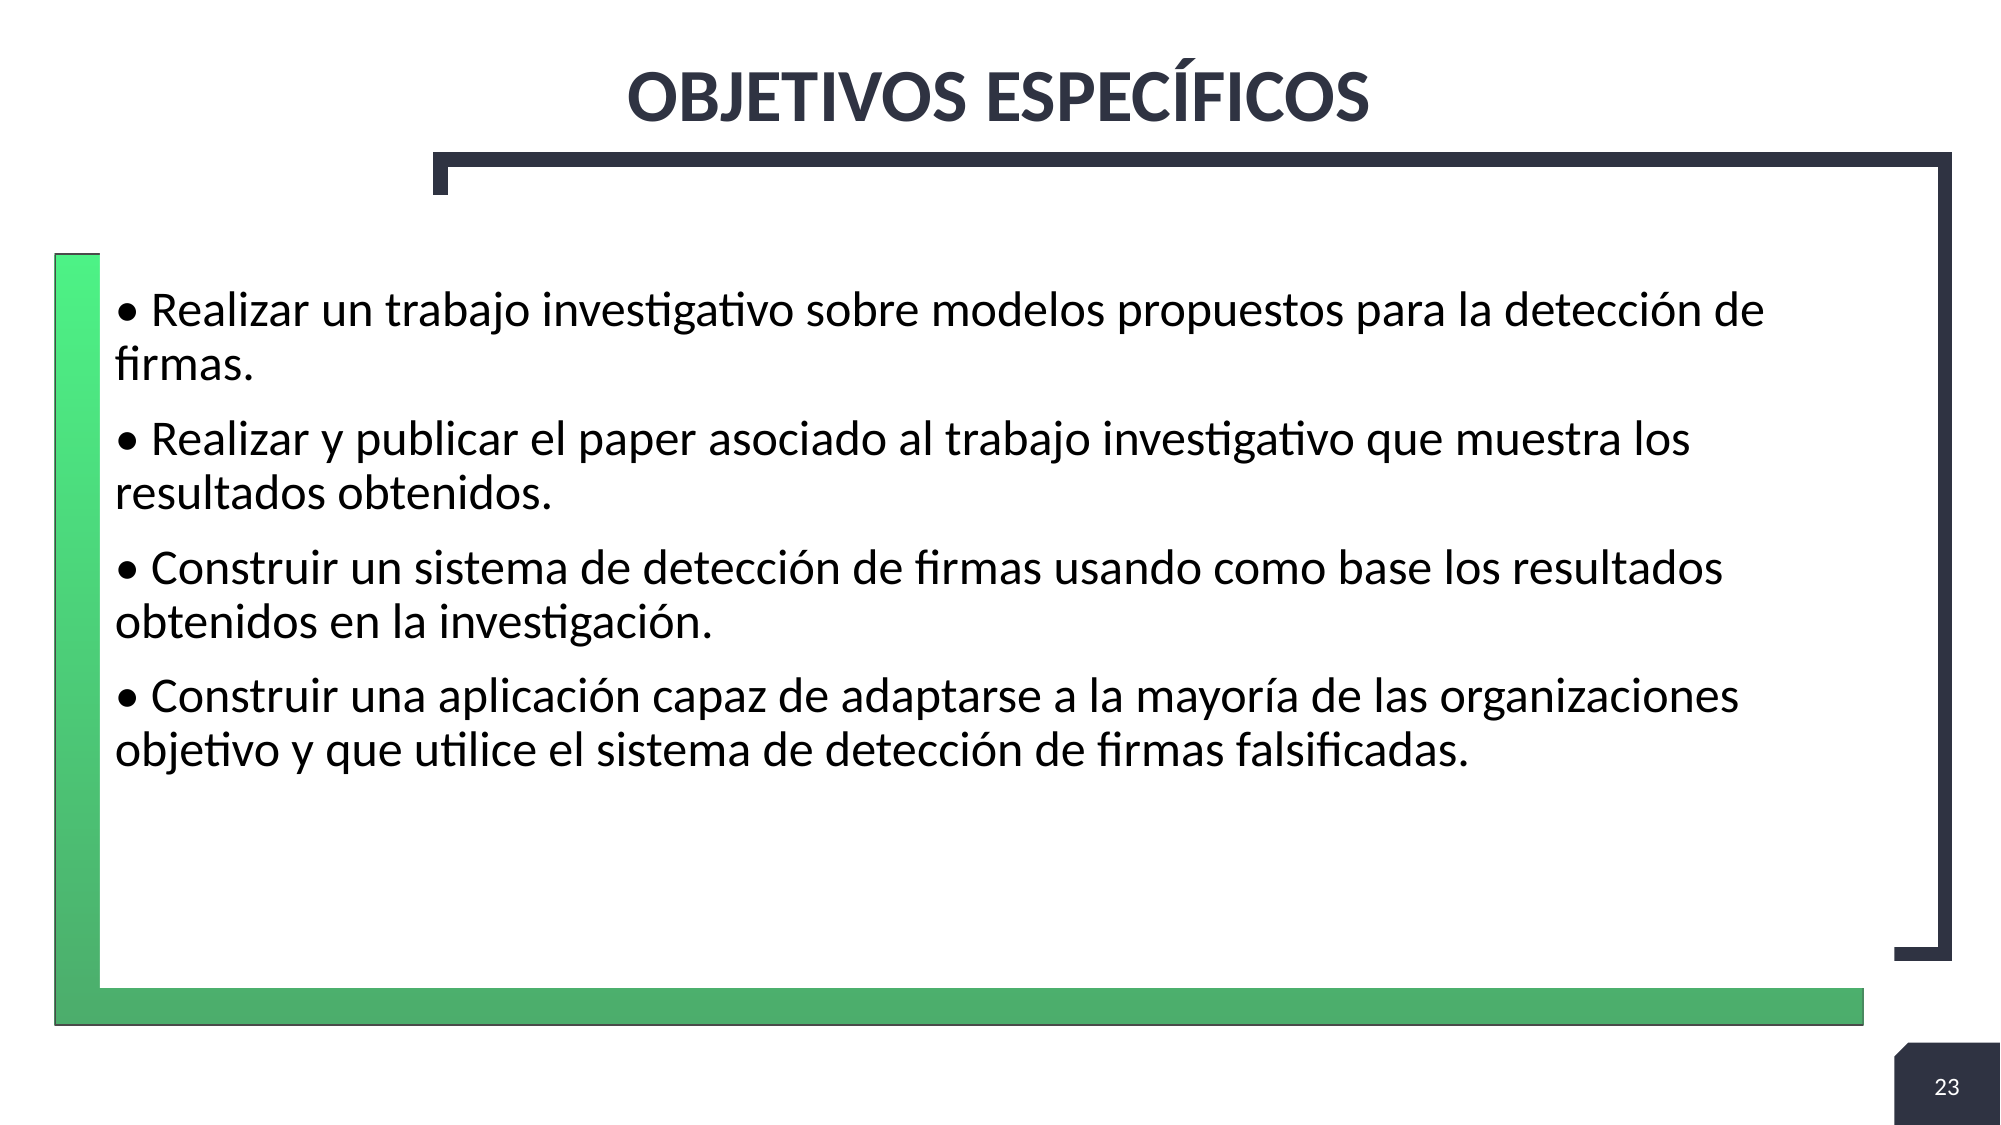

# Objetivos específicos

• Realizar un trabajo investigativo sobre modelos propuestos para la detección de firmas.
• Realizar y publicar el paper asociado al trabajo investigativo que muestra los resultados obtenidos.
• Construir un sistema de detección de firmas usando como base los resultados obtenidos en la investigación.
• Construir una aplicación capaz de adaptarse a la mayoría de las organizaciones objetivo y que utilice el sistema de detección de firmas falsificadas.
23